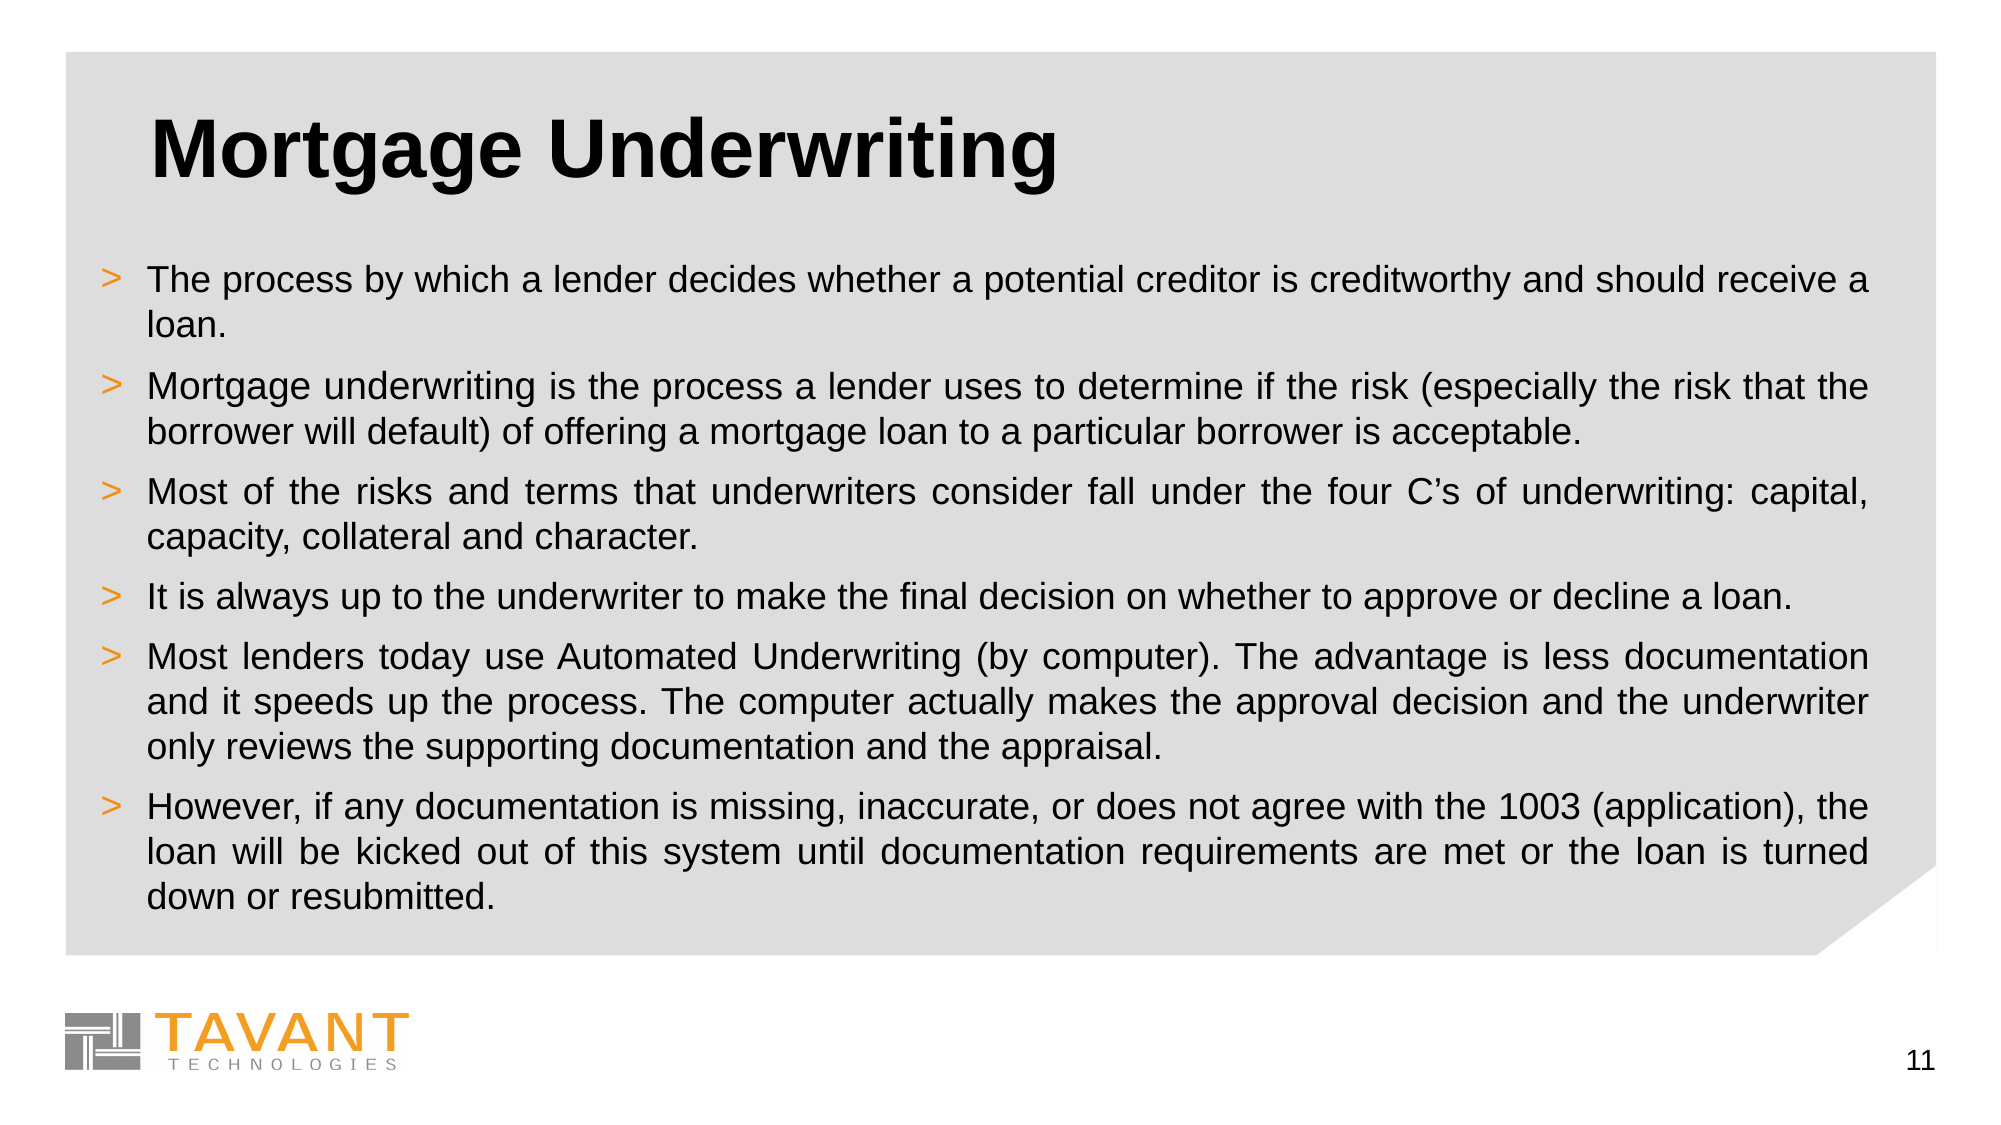

# Mortgage Underwriting
The process by which a lender decides whether a potential creditor is creditworthy and should receive a loan.
Mortgage underwriting is the process a lender uses to determine if the risk (especially the risk that the borrower will default) of offering a mortgage loan to a particular borrower is acceptable.
Most of the risks and terms that underwriters consider fall under the four C’s of underwriting: capital, capacity, collateral and character.
It is always up to the underwriter to make the final decision on whether to approve or decline a loan.
Most lenders today use Automated Underwriting (by computer). The advantage is less documentation and it speeds up the process. The computer actually makes the approval decision and the underwriter only reviews the supporting documentation and the appraisal.
However, if any documentation is missing, inaccurate, or does not agree with the 1003 (application), the loan will be kicked out of this system until documentation requirements are met or the loan is turned down or resubmitted.

11